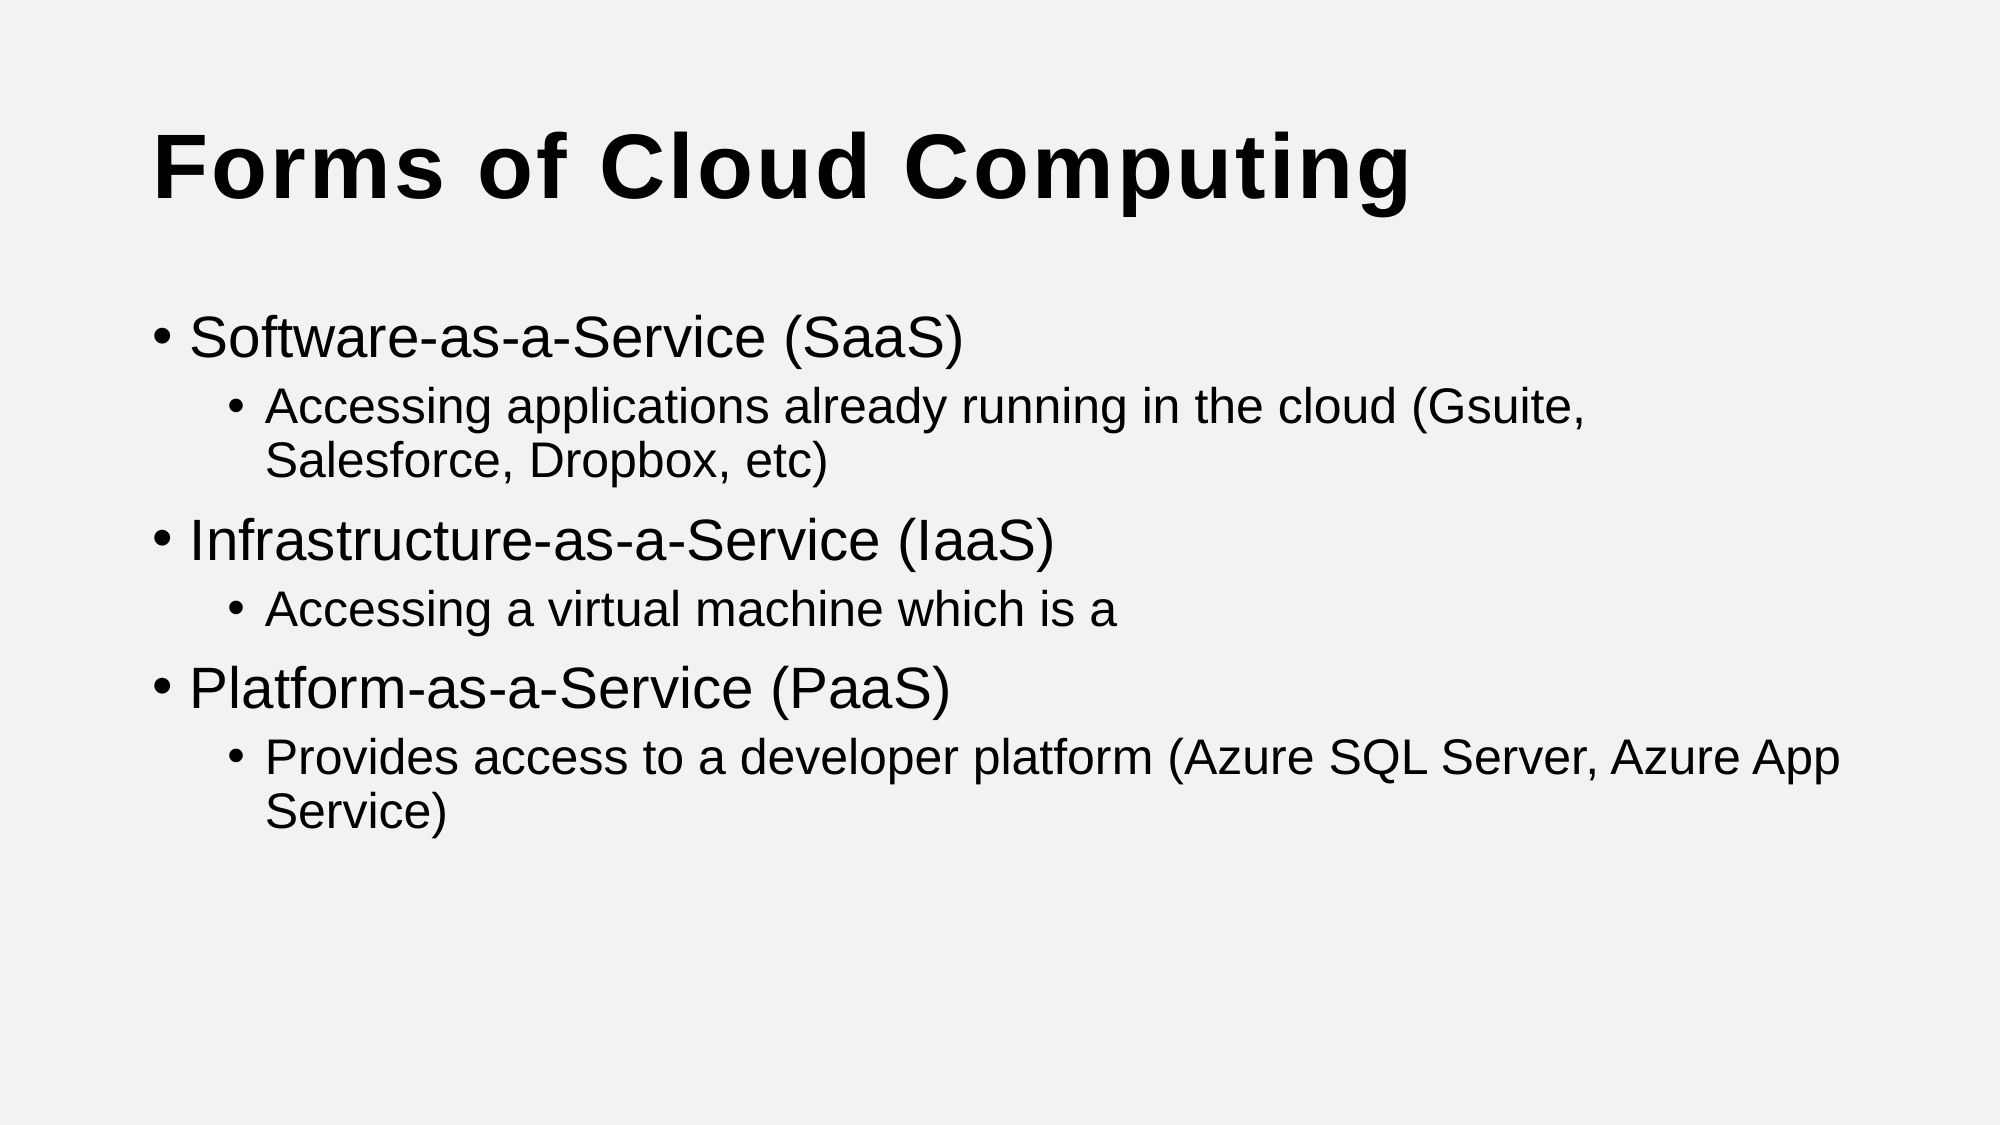

# Forms of Cloud Computing
Software-as-a-Service (SaaS)
Accessing applications already running in the cloud (Gsuite, Salesforce, Dropbox, etc)
Infrastructure-as-a-Service (IaaS)
Accessing a virtual machine which is a
Platform-as-a-Service (PaaS)
Provides access to a developer platform (Azure SQL Server, Azure App Service)